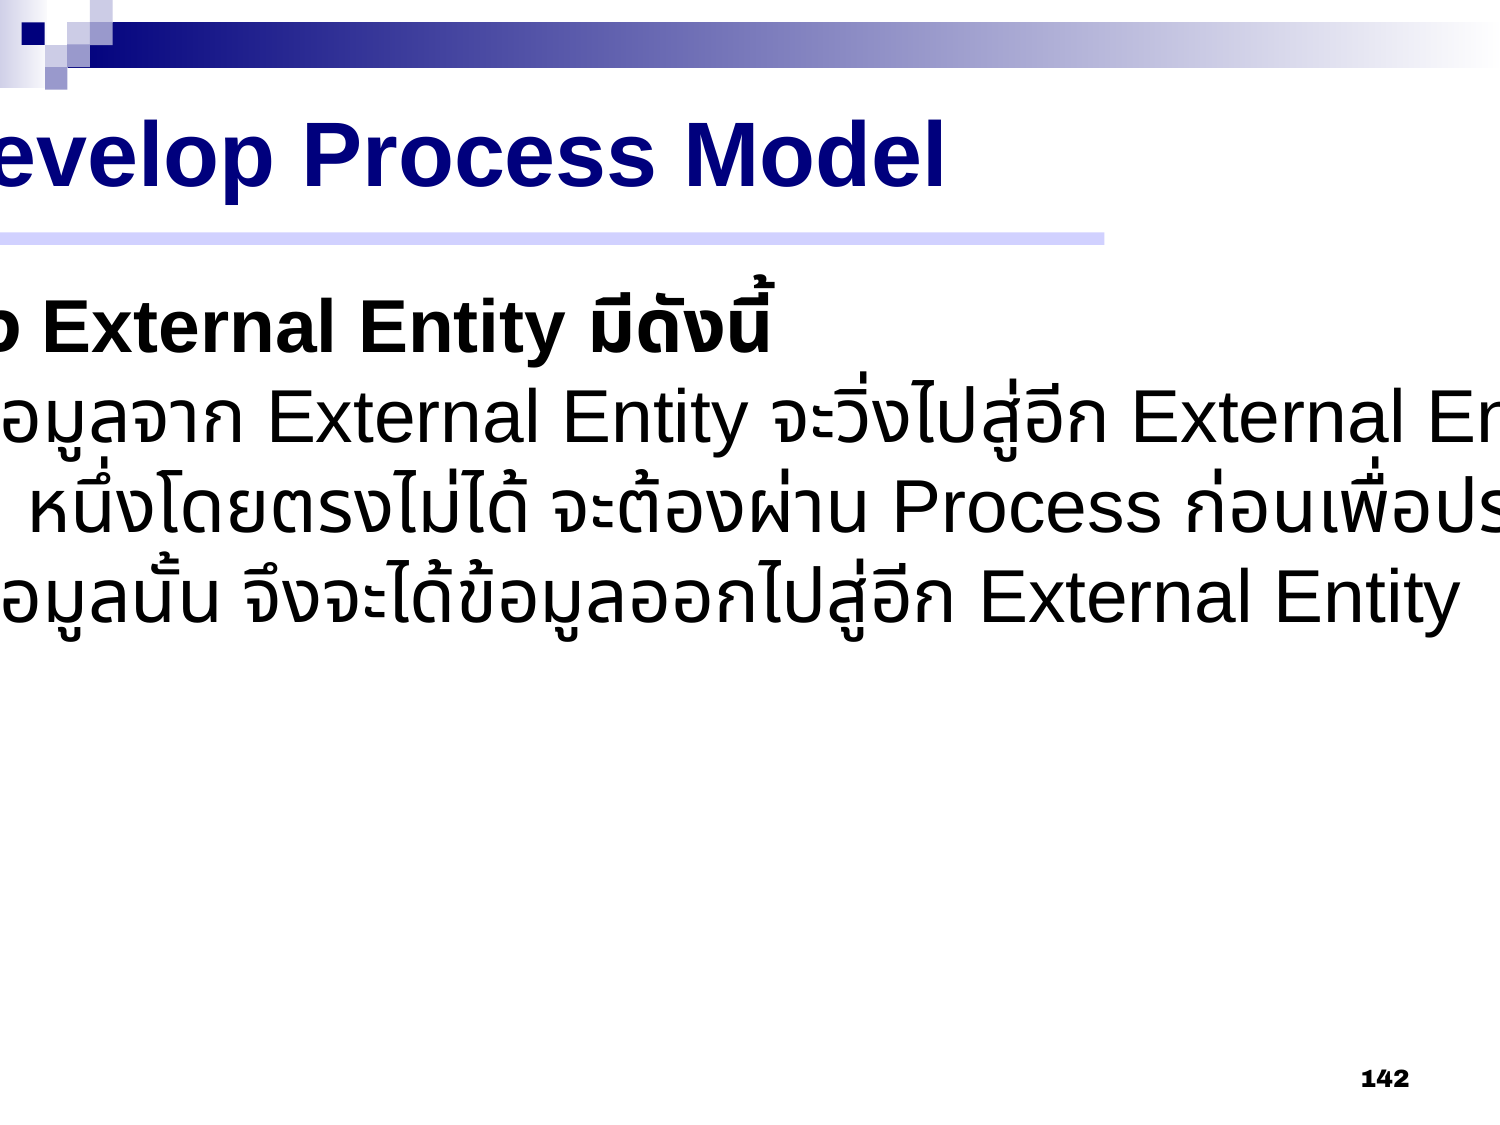

Develop Process Model

กฎของ External Entity มีดังนี้
ข้อมูลจาก External Entity จะวิ่งไปสู่อีก External Entity
        หนึ่งโดยตรงไม่ได้ จะต้องผ่าน Process ก่อนเพื่อประมวล
	ข้อมูลนั้น จึงจะได้ข้อมูลออกไปสู่อีก External Entity
142